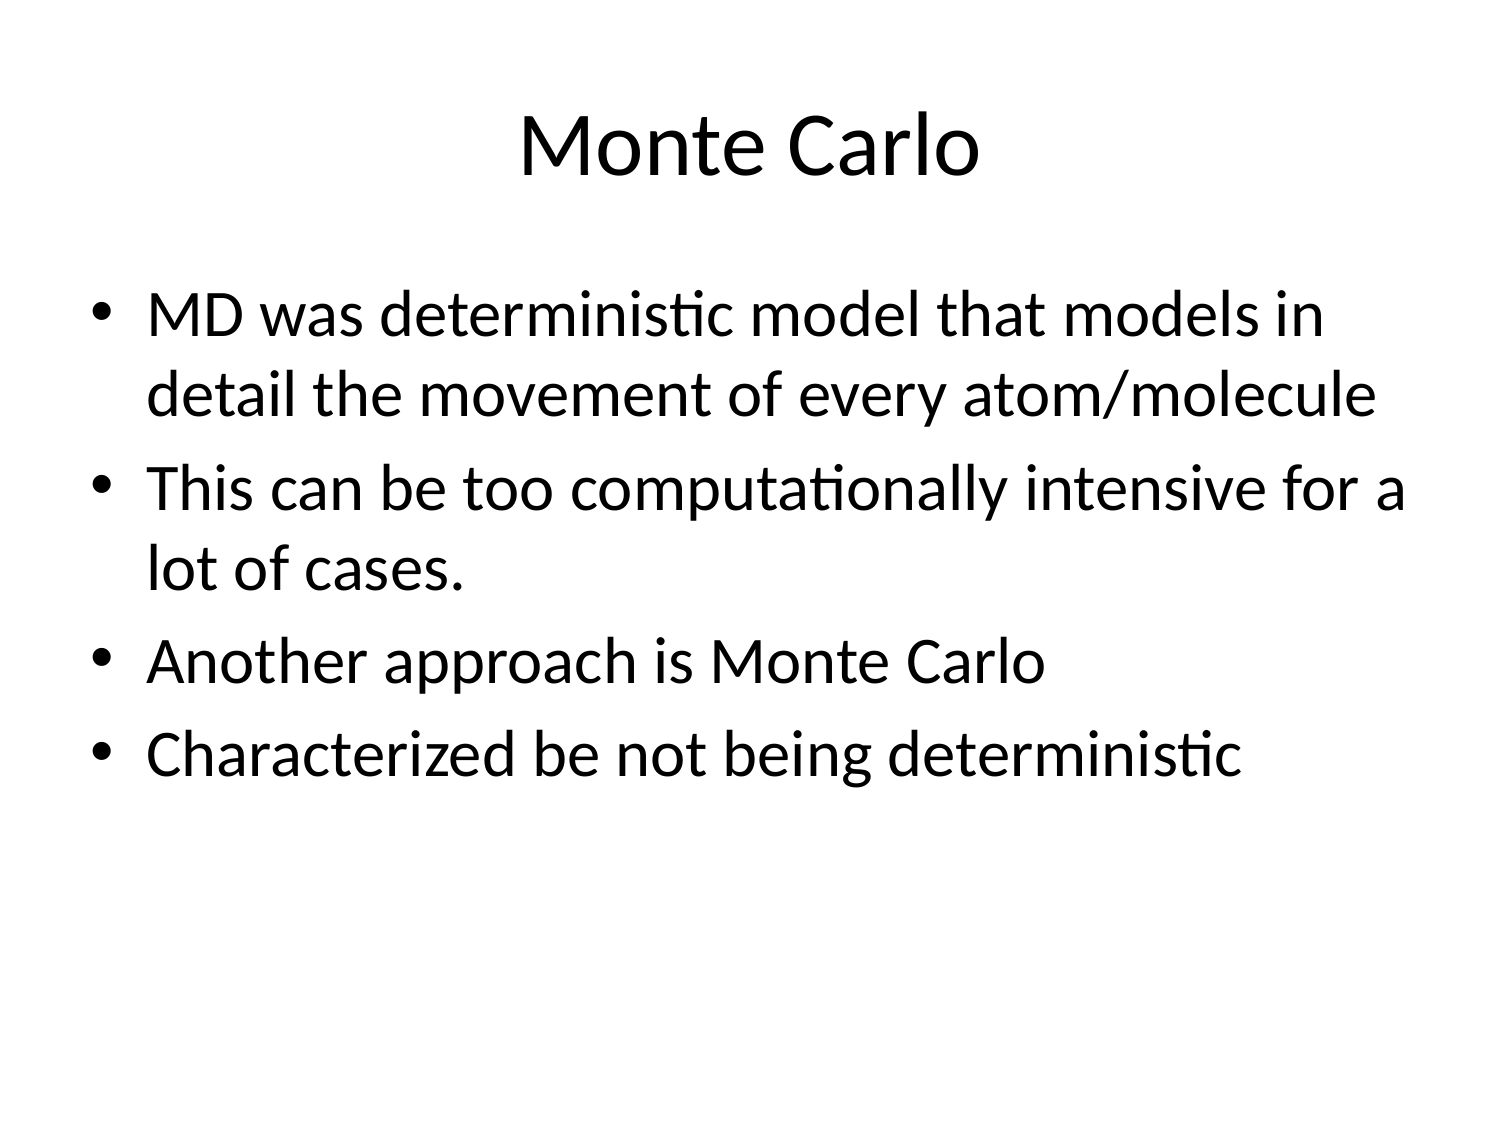

# Monte Carlo
MD was deterministic model that models in detail the movement of every atom/molecule
This can be too computationally intensive for a lot of cases.
Another approach is Monte Carlo
Characterized be not being deterministic